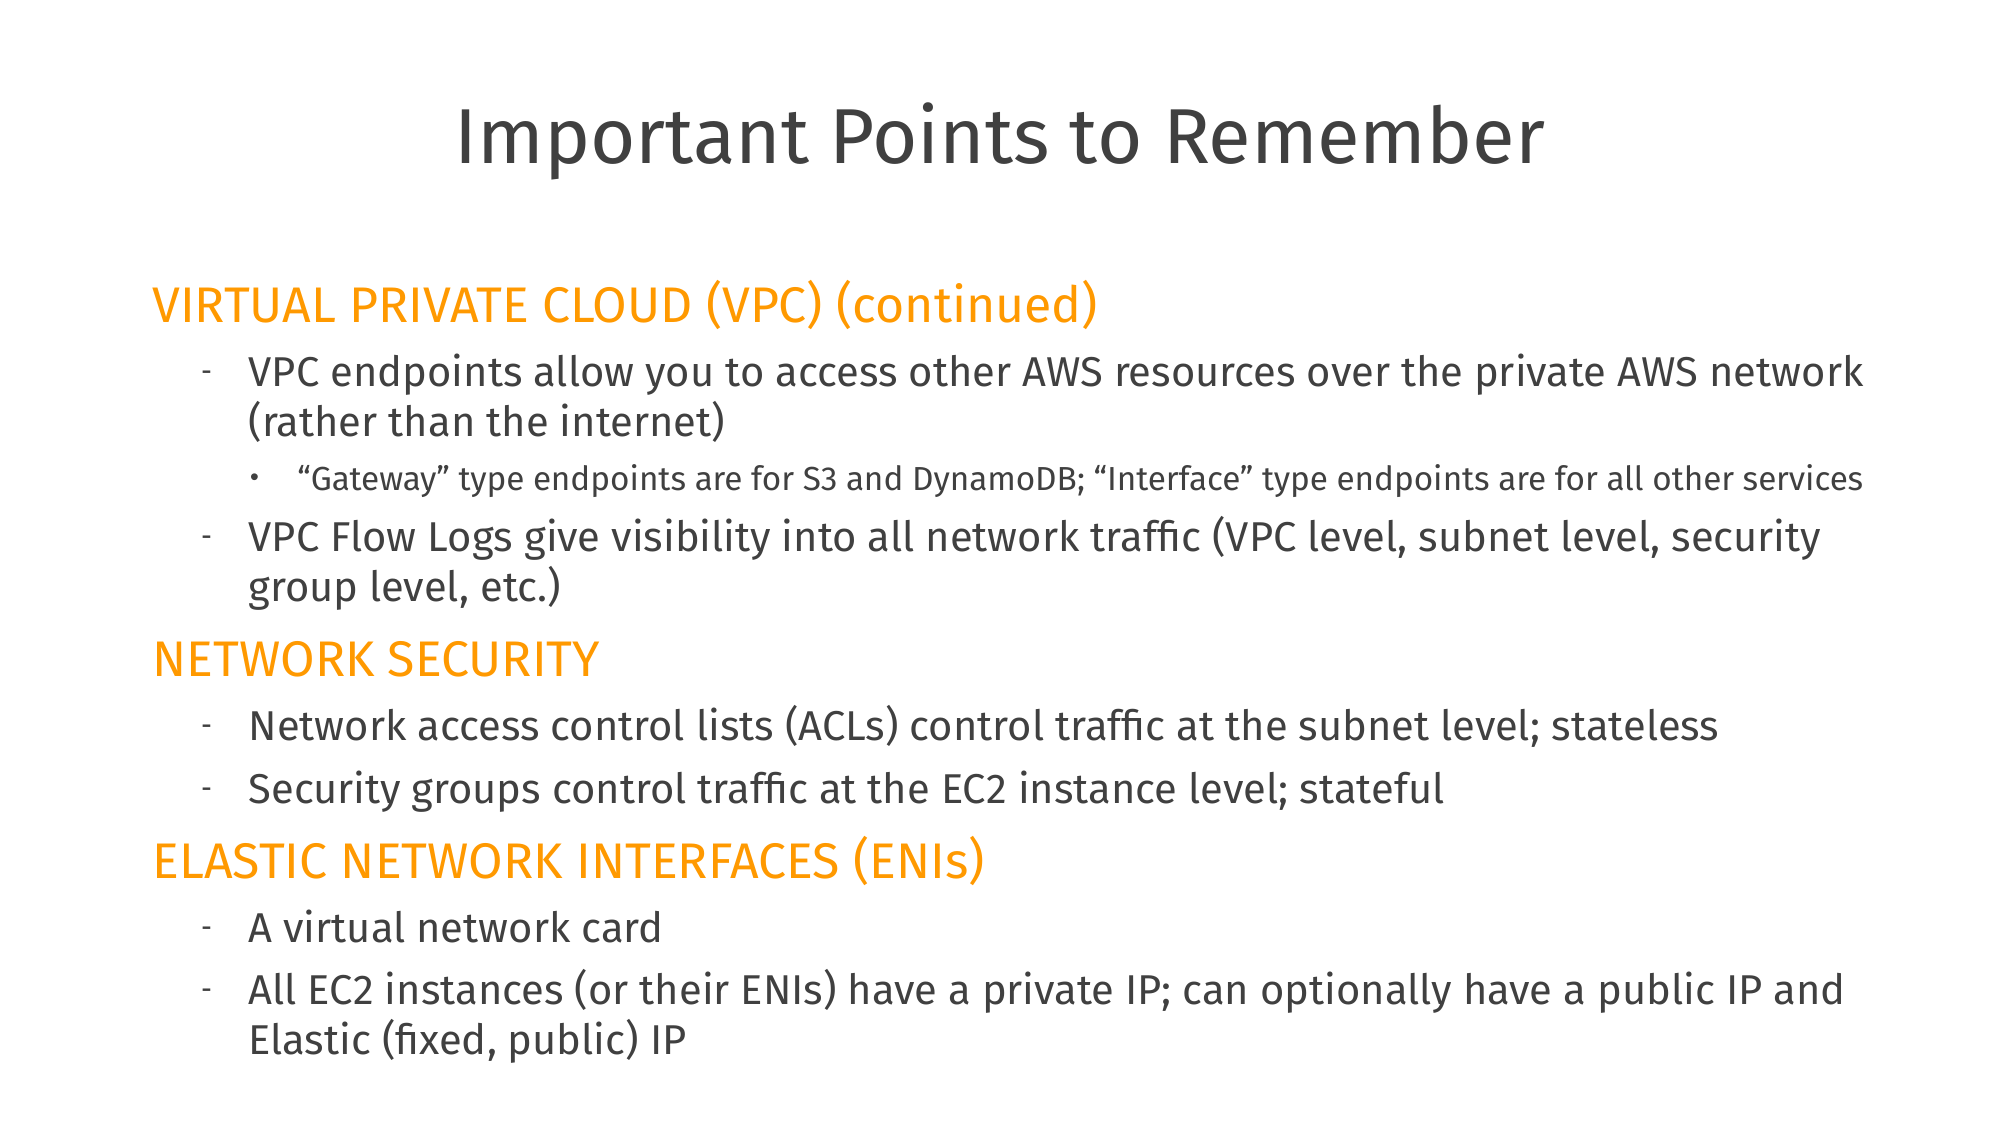

# Important Points to Remember
VIRTUAL PRIVATE CLOUD (VPC) (continued)
VPC endpoints allow you to access other AWS resources over the private AWS network (rather than the internet)
“Gateway” type endpoints are for S3 and DynamoDB; “Interface” type endpoints are for all other services
VPC Flow Logs give visibility into all network traffic (VPC level, subnet level, security group level, etc.)
NETWORK SECURITY
Network access control lists (ACLs) control traffic at the subnet level; stateless
Security groups control traffic at the EC2 instance level; stateful
ELASTIC NETWORK INTERFACES (ENIs)
A virtual network card
All EC2 instances (or their ENIs) have a private IP; can optionally have a public IP and Elastic (fixed, public) IP